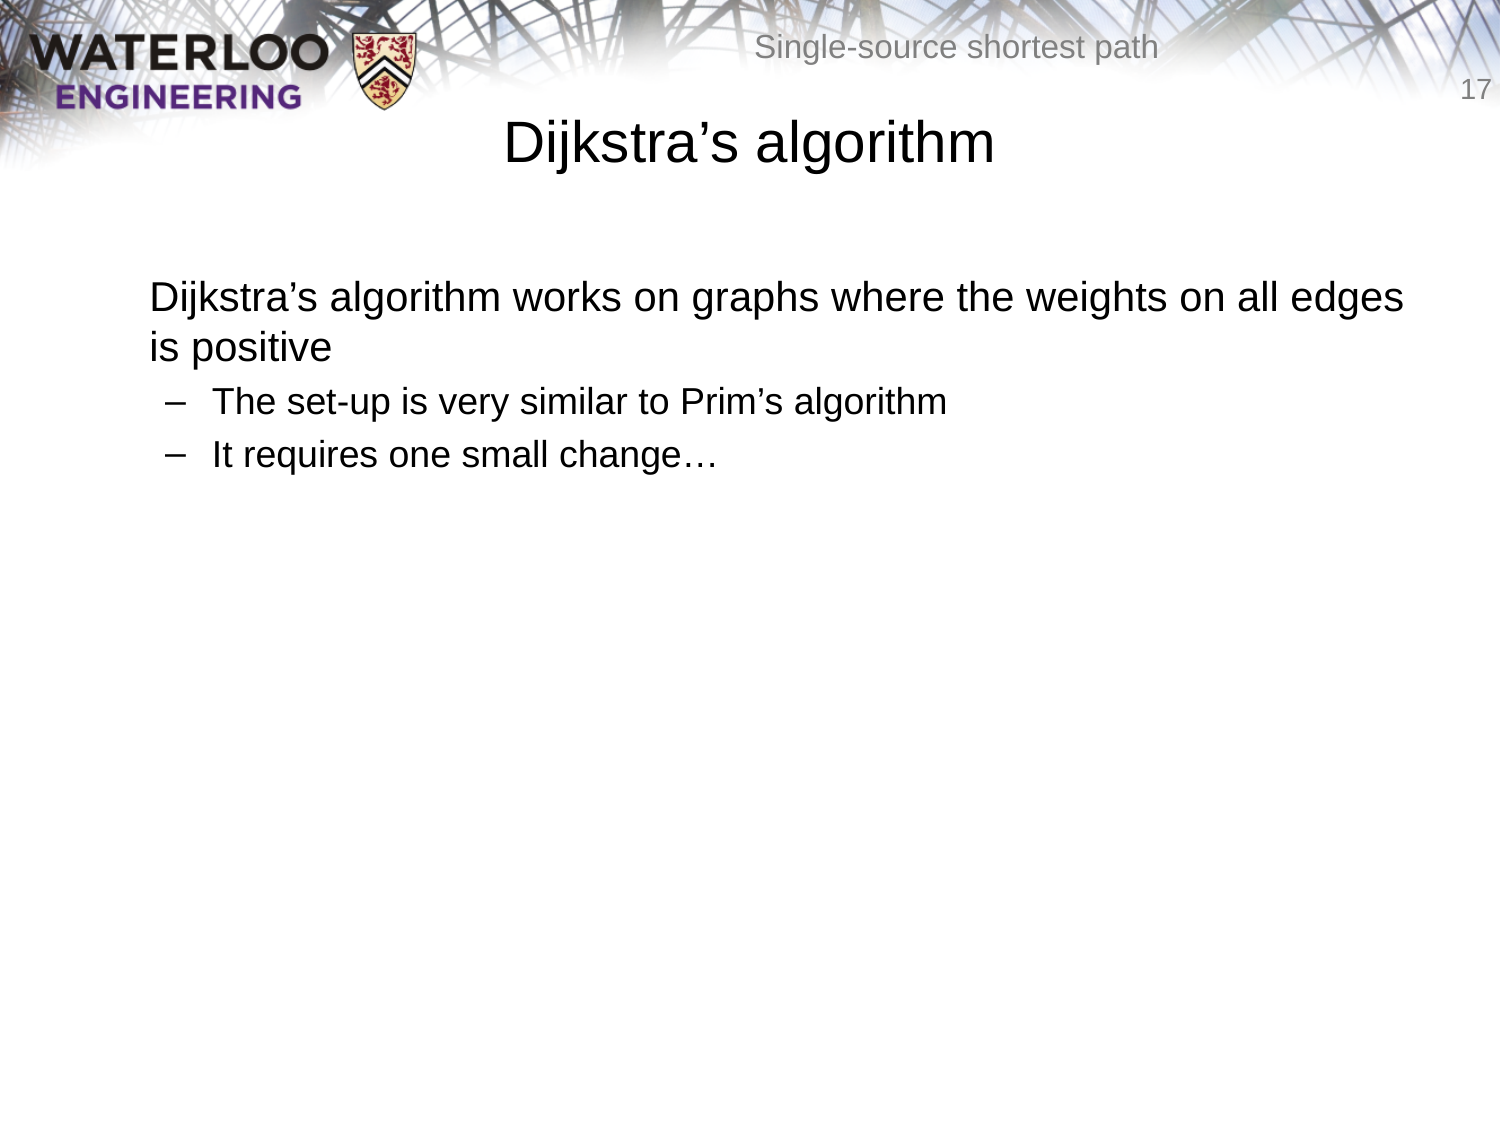

# Dijkstra’s algorithm
	Dijkstra’s algorithm works on graphs where the weights on all edges is positive
The set-up is very similar to Prim’s algorithm
It requires one small change…